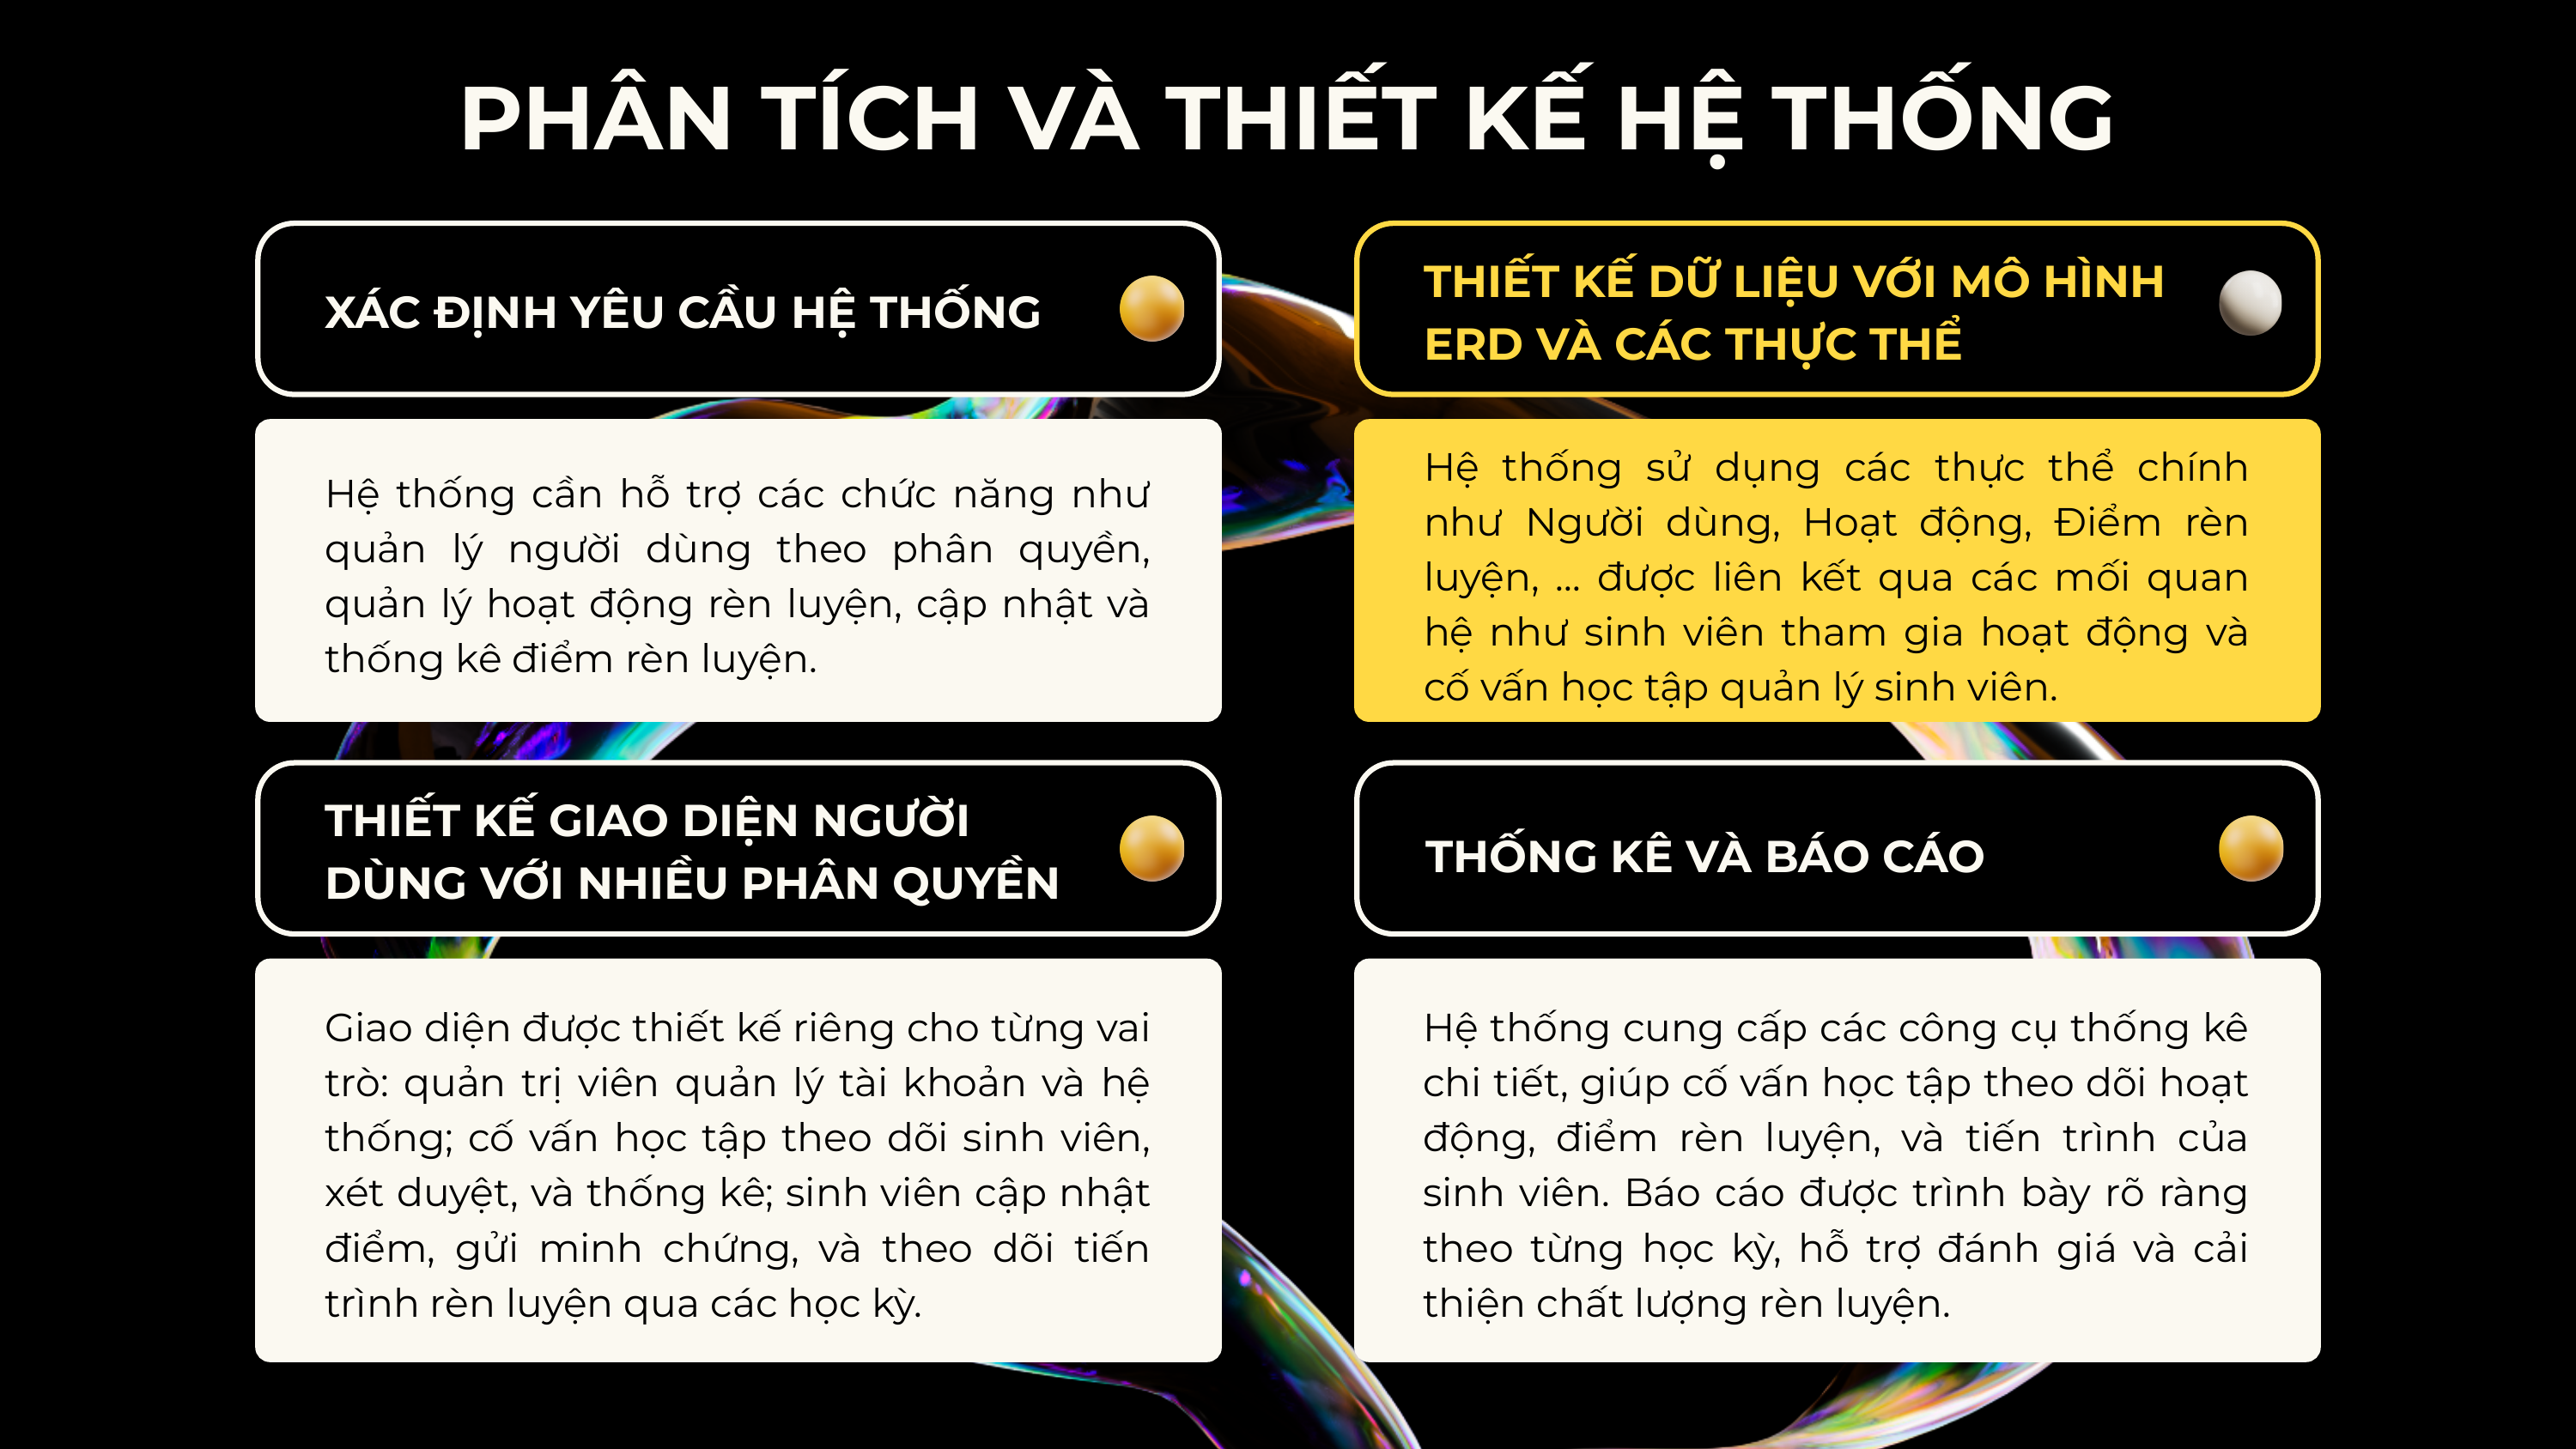

PHÂN TÍCH VÀ THIẾT KẾ HỆ THỐNG

THIẾT KẾ DỮ LIỆU VỚI MÔ HÌNH ERD VÀ CÁC THỰC THỂ

XÁC ĐỊNH YÊU CẦU HỆ THỐNG

Hệ thống sử dụng các thực thể chính như Người dùng, Hoạt động, Điểm rèn luyện, ... được liên kết qua các mối quan hệ như sinh viên tham gia hoạt động và cố vấn học tập quản lý sinh viên.
Hệ thống cần hỗ trợ các chức năng như quản lý người dùng theo phân quyền, quản lý hoạt động rèn luyện, cập nhật và thống kê điểm rèn luyện.

THIẾT KẾ GIAO DIỆN NGƯỜI DÙNG VỚI NHIỀU PHÂN QUYỀN

THỐNG KÊ VÀ BÁO CÁO

Giao diện được thiết kế riêng cho từng vai trò: quản trị viên quản lý tài khoản và hệ thống; cố vấn học tập theo dõi sinh viên, xét duyệt, và thống kê; sinh viên cập nhật điểm, gửi minh chứng, và theo dõi tiến trình rèn luyện qua các học kỳ.
Hệ thống cung cấp các công cụ thống kê chi tiết, giúp cố vấn học tập theo dõi hoạt động, điểm rèn luyện, và tiến trình của sinh viên. Báo cáo được trình bày rõ ràng theo từng học kỳ, hỗ trợ đánh giá và cải thiện chất lượng rèn luyện.